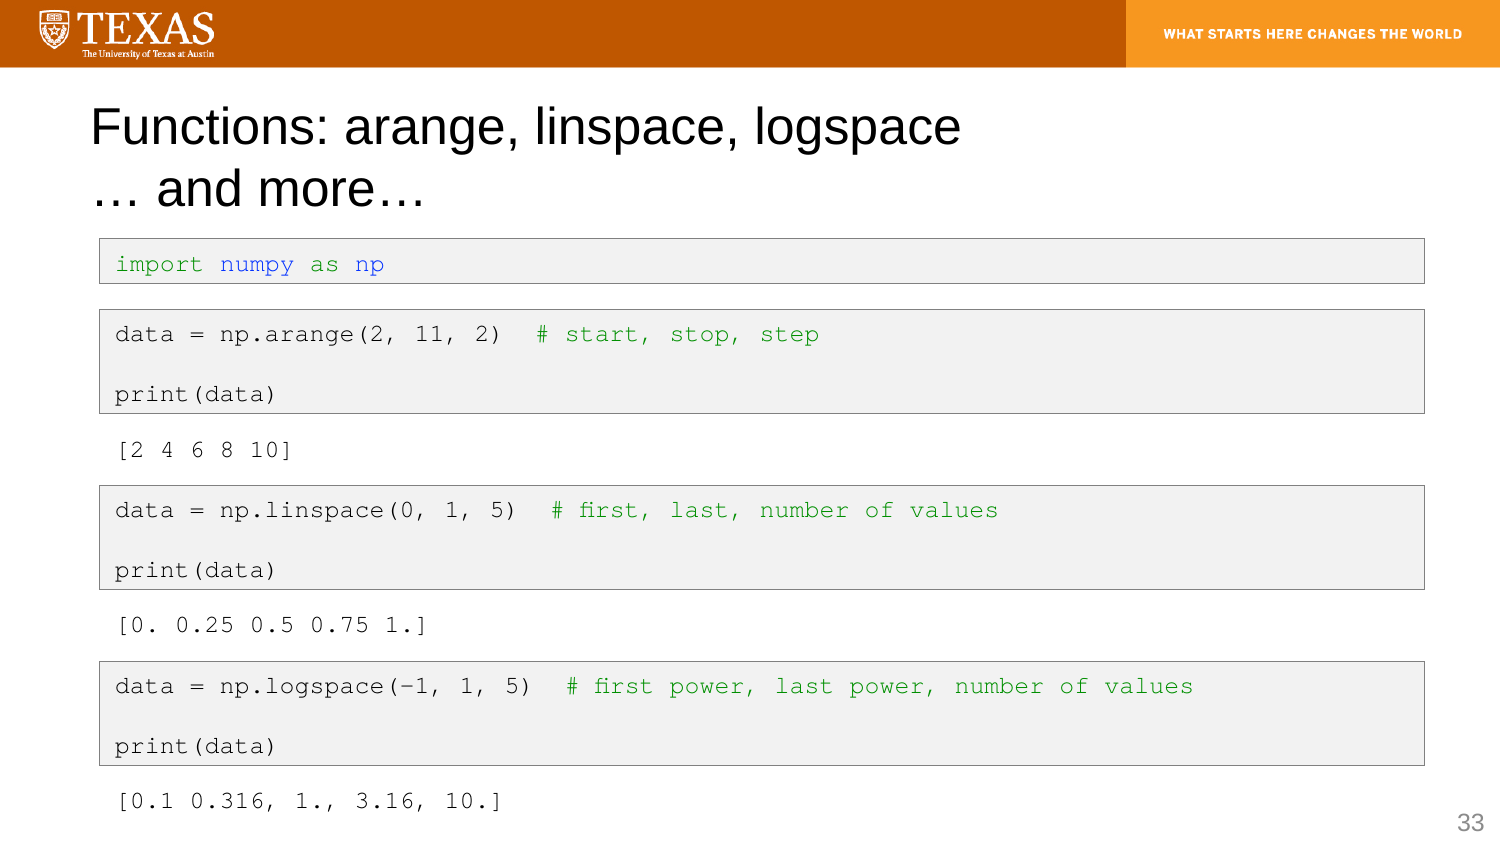

# Functions: arange, linspace, logspace … and more…
import numpy as np
data = np.arange(2, 11, 2)  # start, stop, step

print(data)
[2 4 6 8 10]
data = np.linspace(0, 1, 5)  # first, last, number of values

print(data)
[0. 0.25 0.5 0.75 1.]
data = np.logspace(-1, 1, 5)  # first power, last power, number of values

print(data)
[0.1 0.316, 1., 3.16, 10.]
33